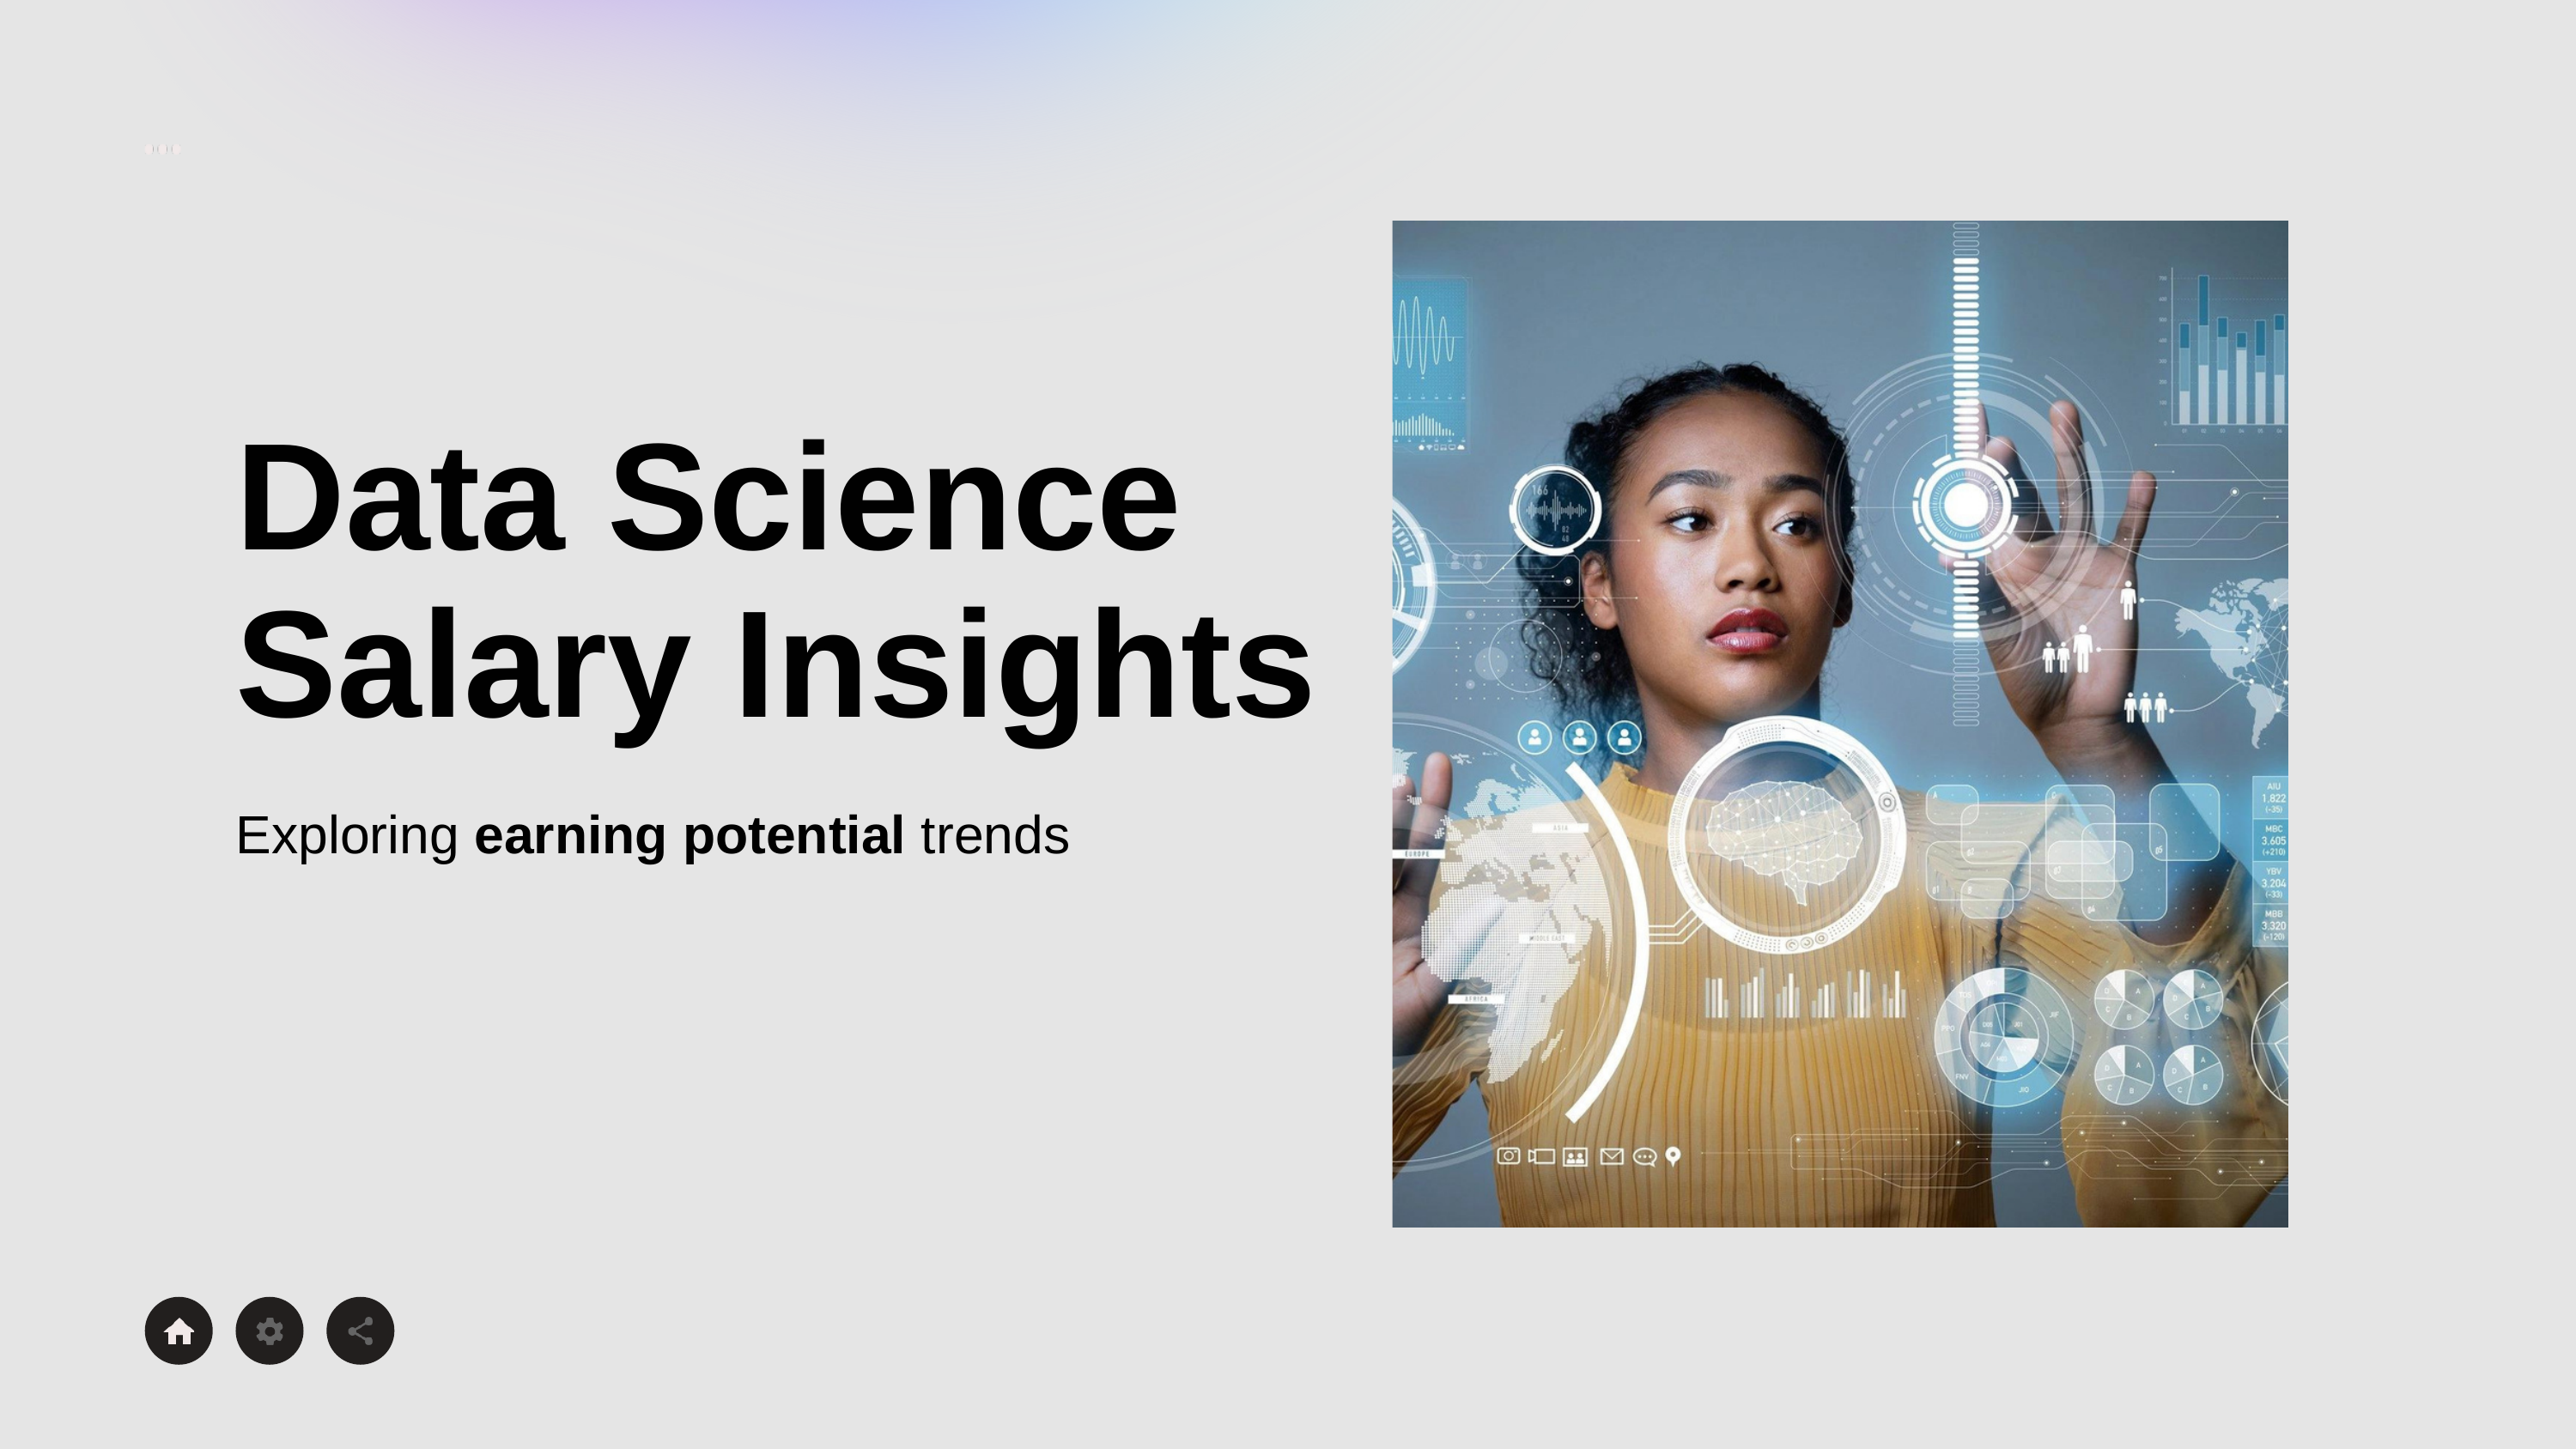

Data Science Salary Insights
Exploring earning potential trends